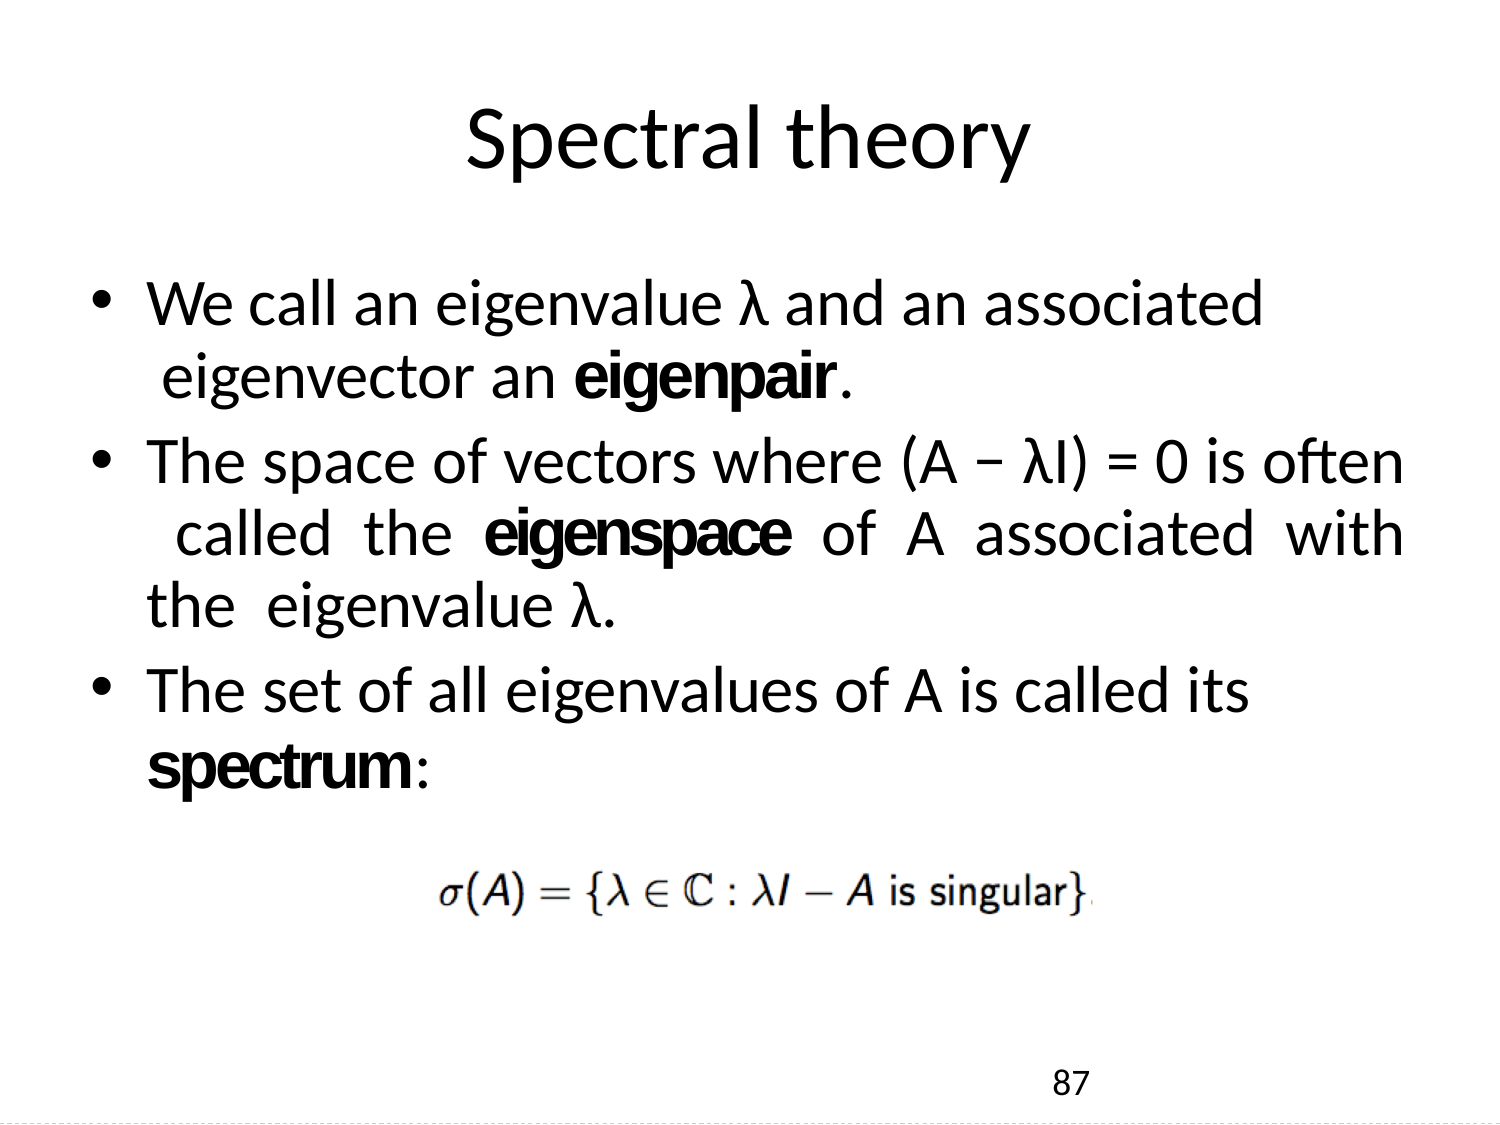

# Spectral theory
We call an eigenvalue λ and an associated  eigenvector an eigenpair.
The space of vectors where (A − λI) = 0 is often  called the eigenspace of A associated with the  eigenvalue λ.
The set of all eigenvalues of A is called its
spectrum:

87